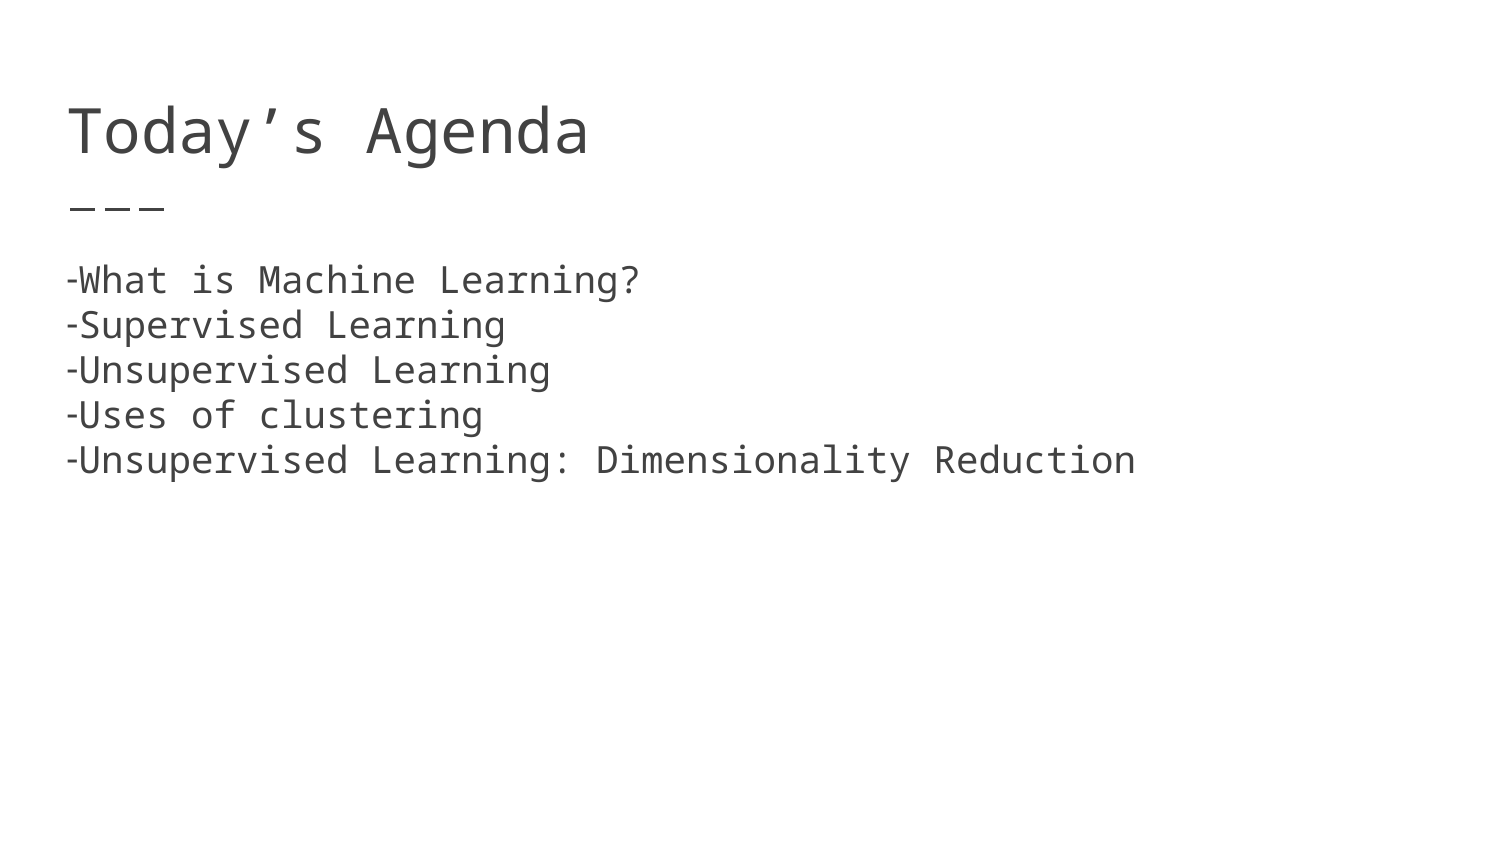

# Today’s Agenda
What is Machine Learning?
Supervised Learning
Unsupervised Learning
Uses of clustering
Unsupervised Learning: Dimensionality Reduction